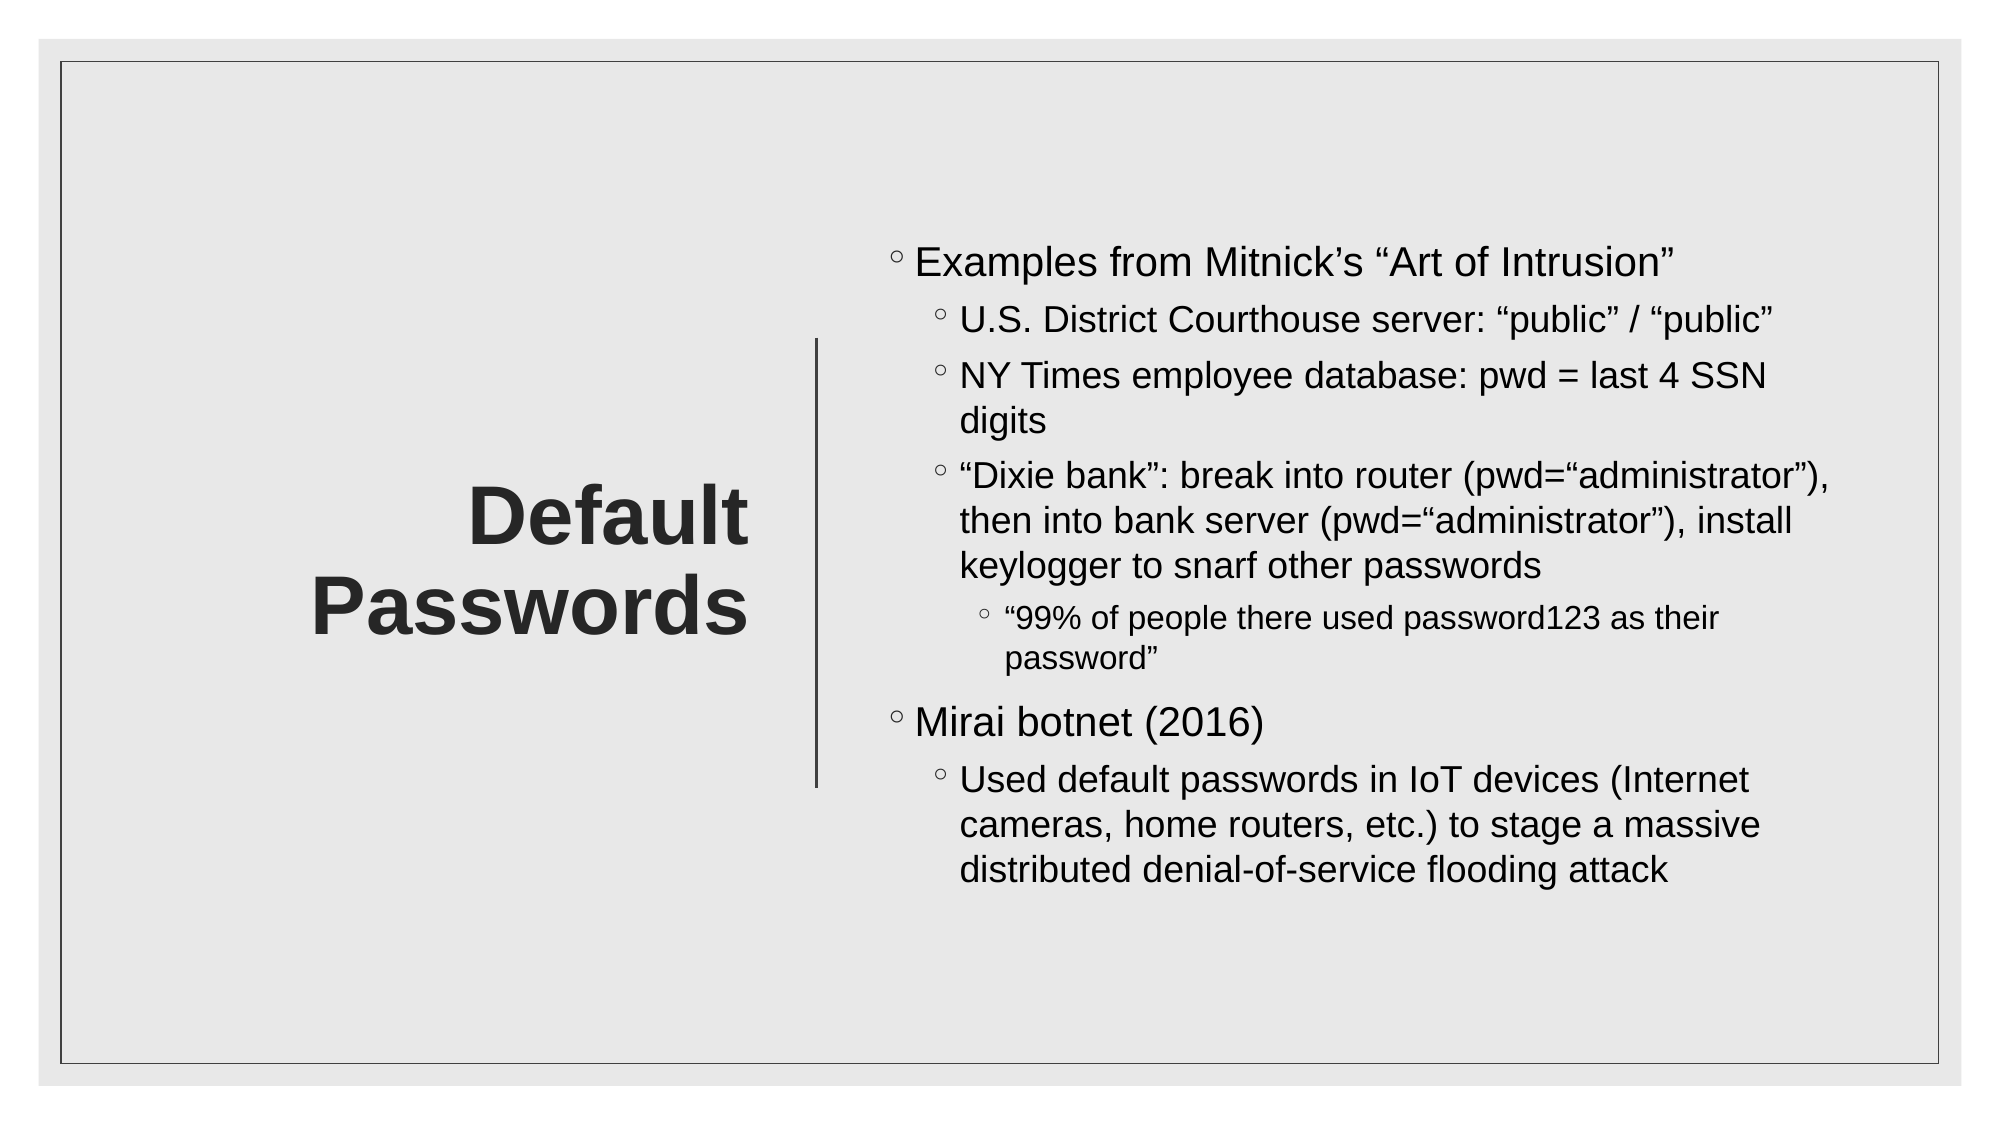

# Default Passwords
Examples from Mitnick’s “Art of Intrusion”
U.S. District Courthouse server: “public” / “public”
NY Times employee database: pwd = last 4 SSN digits
“Dixie bank”: break into router (pwd=“administrator”), then into bank server (pwd=“administrator”), install keylogger to snarf other passwords
“99% of people there used password123 as their password”
Mirai botnet (2016)
Used default passwords in IoT devices (Internet cameras, home routers, etc.) to stage a massive distributed denial-of-service flooding attack